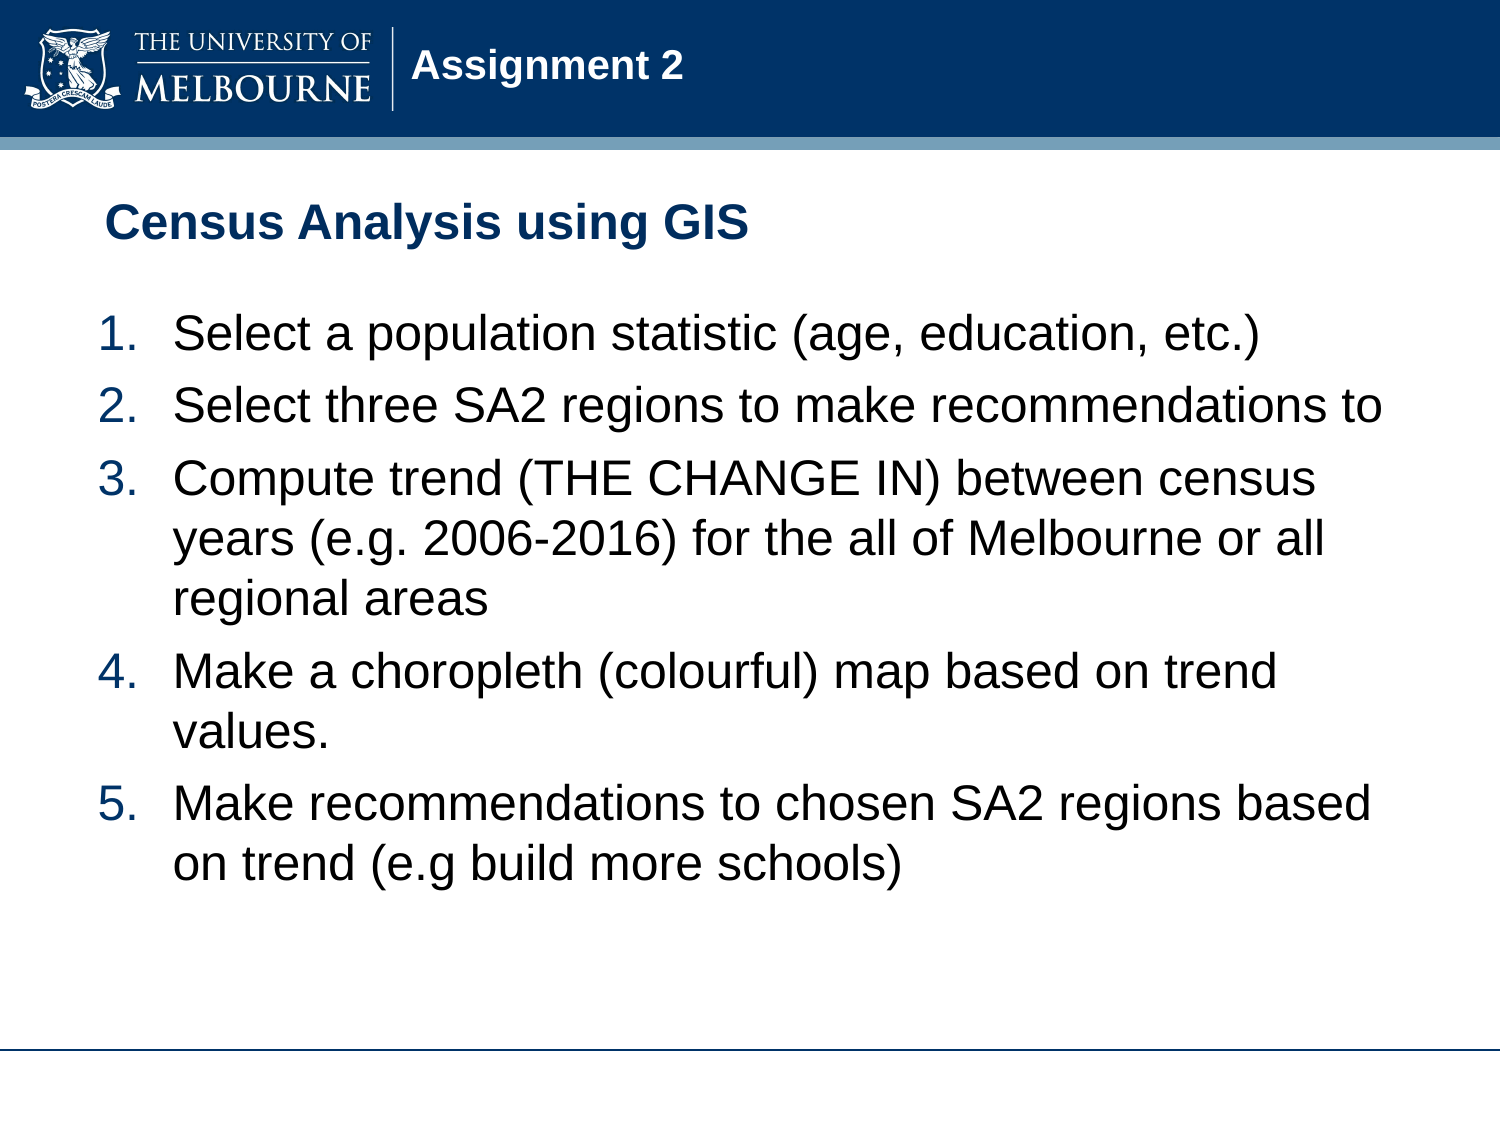

# Assignment 2
Census Analysis using GIS
Select a population statistic (age, education, etc.)
Select three SA2 regions to make recommendations to
Compute trend (THE CHANGE IN) between census years (e.g. 2006-2016) for the all of Melbourne or all regional areas
Make a choropleth (colourful) map based on trend values.
Make recommendations to chosen SA2 regions based on trend (e.g build more schools)